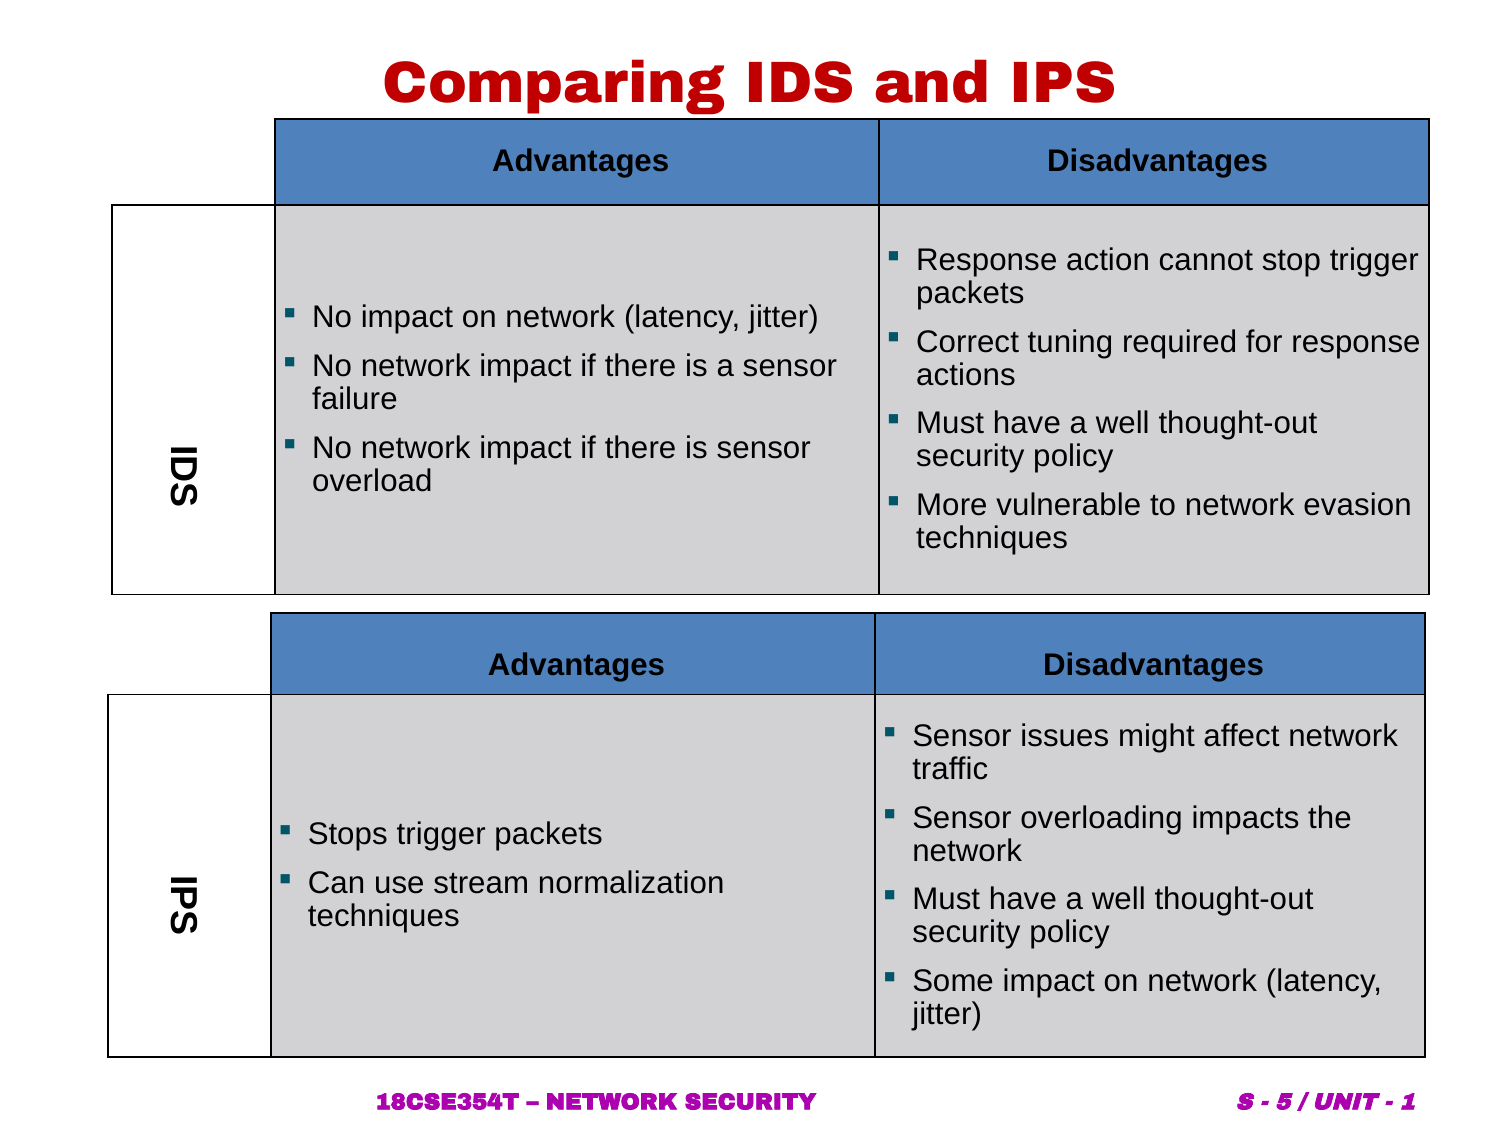

# Comparing IDS and IPS
|  | Advantages | Disadvantages |
| --- | --- | --- |
|  | No impact on network (latency, jitter) No network impact if there is a sensor failure No network impact if there is sensor overload | Response action cannot stop trigger packets Correct tuning required for response actions Must have a well thought-out security policy More vulnerable to network evasion techniques |
IDS
|  | Advantages | Disadvantages |
| --- | --- | --- |
|  | Stops trigger packets Can use stream normalization techniques | Sensor issues might affect network traffic Sensor overloading impacts the network Must have a well thought-out security policy Some impact on network (latency, jitter) |
IPS
                                18CSE354T – NETWORK SECURITY                                                      S - 5 / UNIT - 1